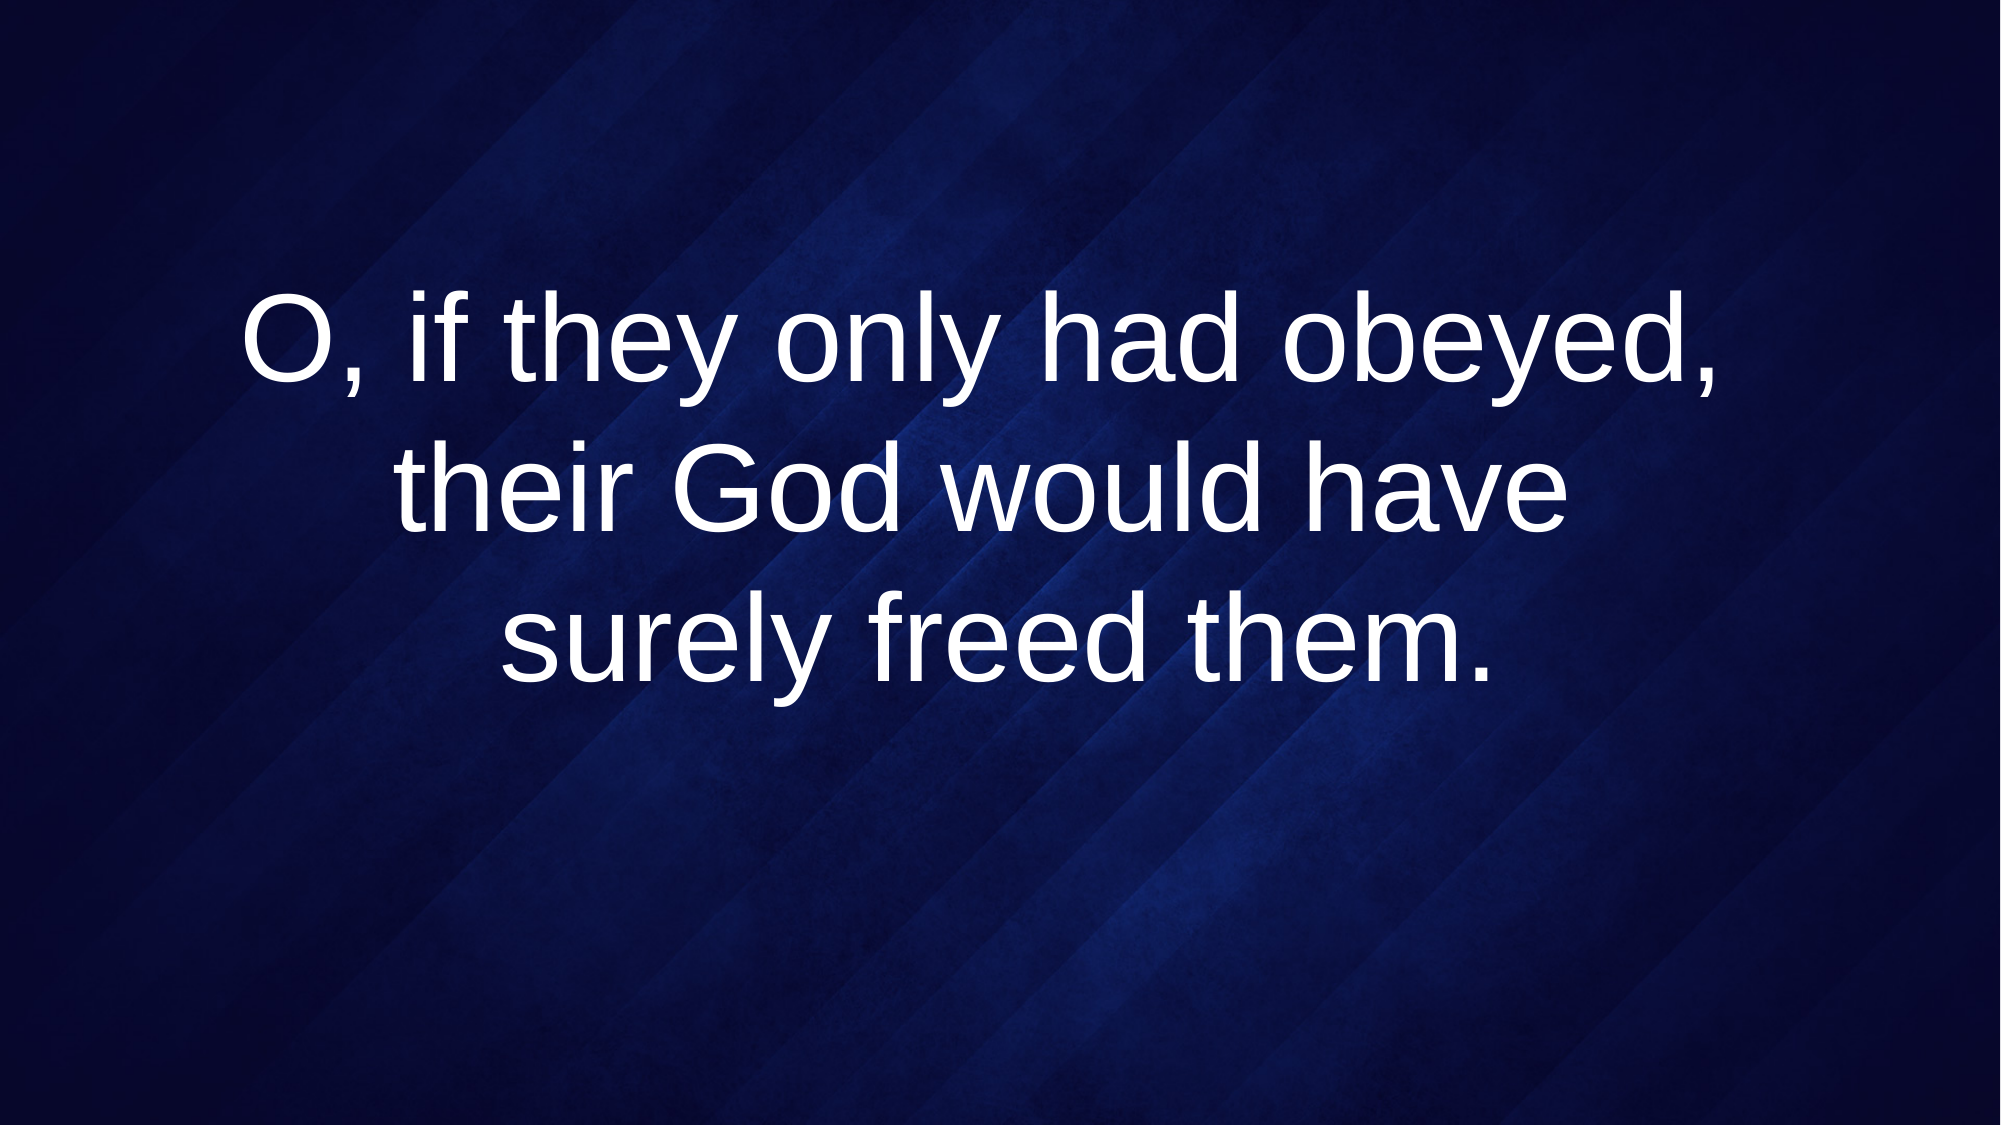

# O, if they only had obeyed, their God would have surely freed them.